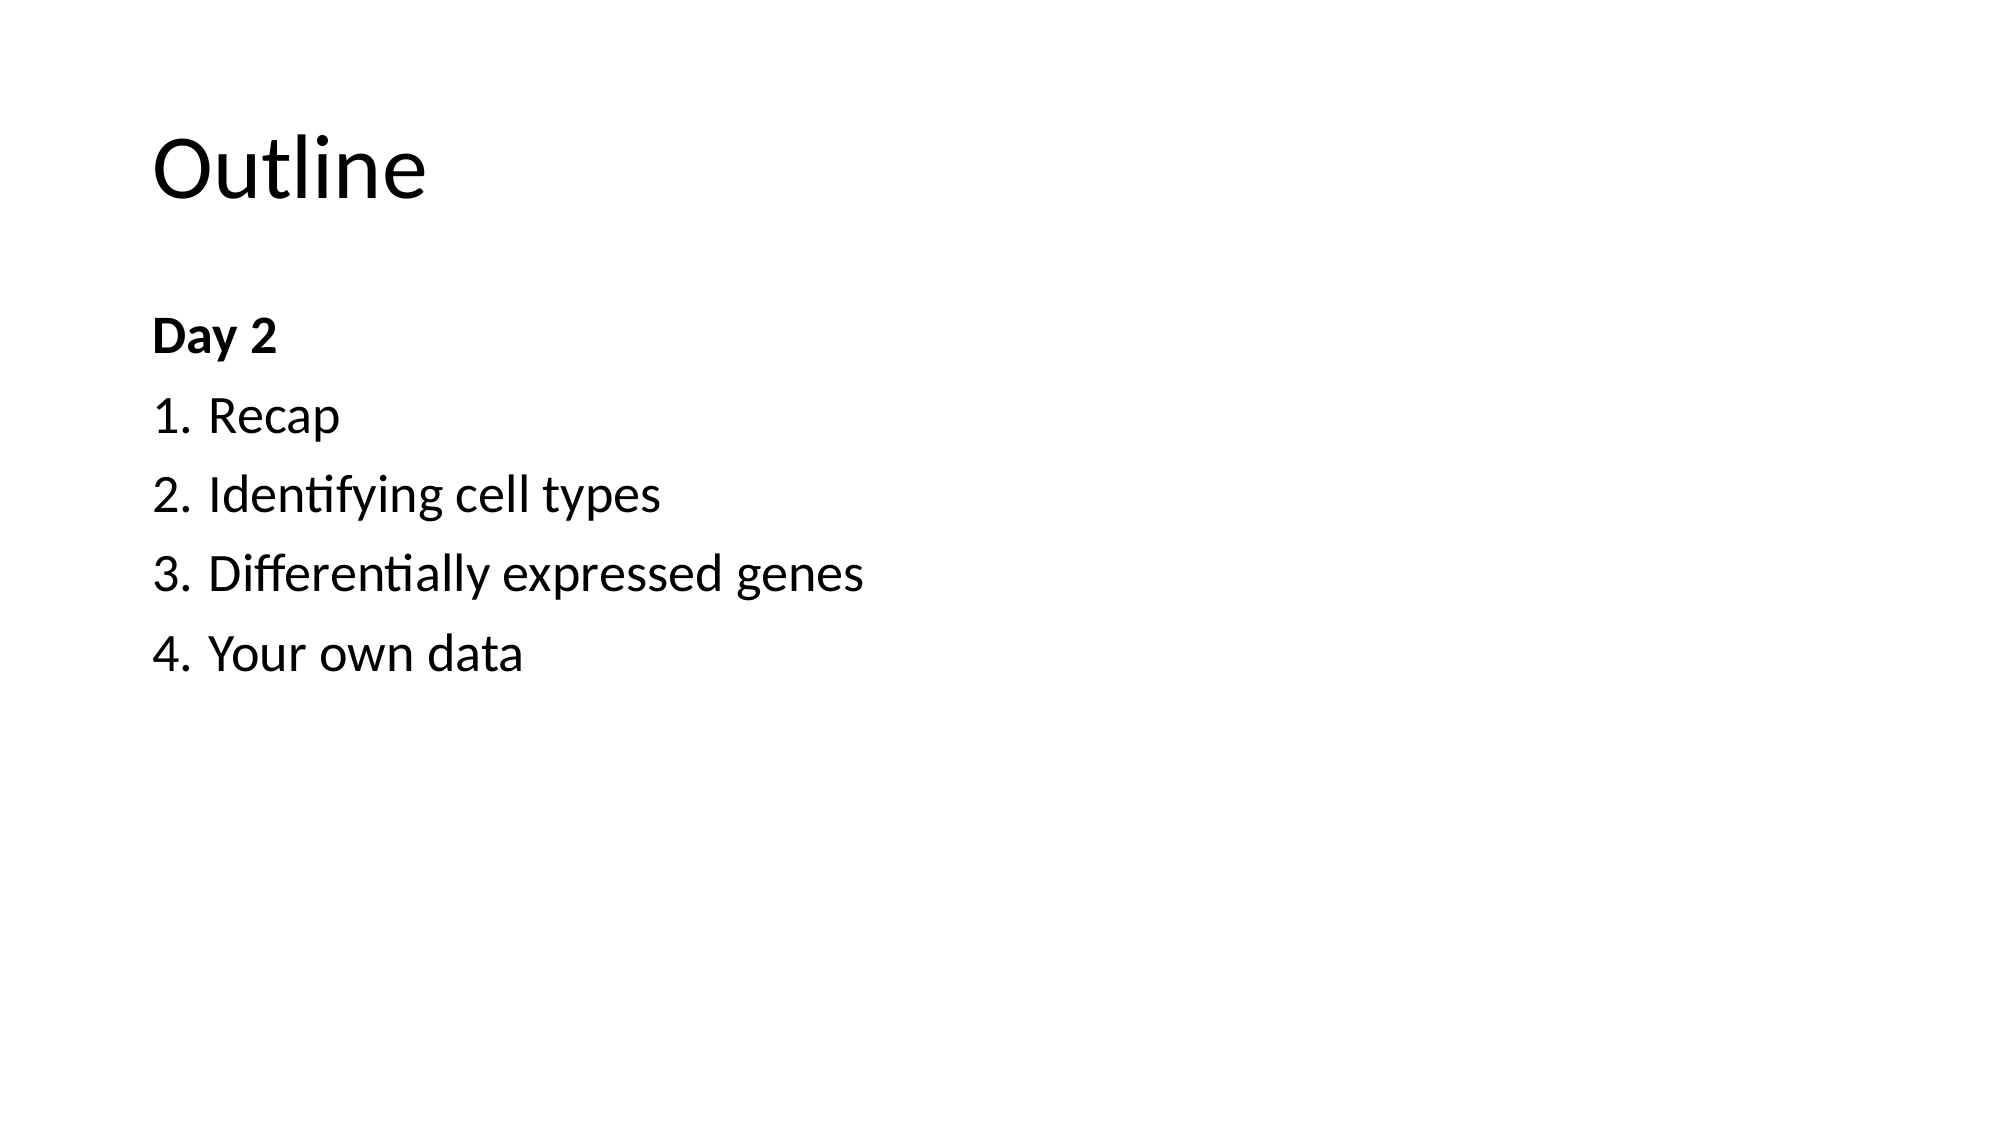

# Outline
Day 2
Recap
Identifying cell types
Differentially expressed genes
Your own data